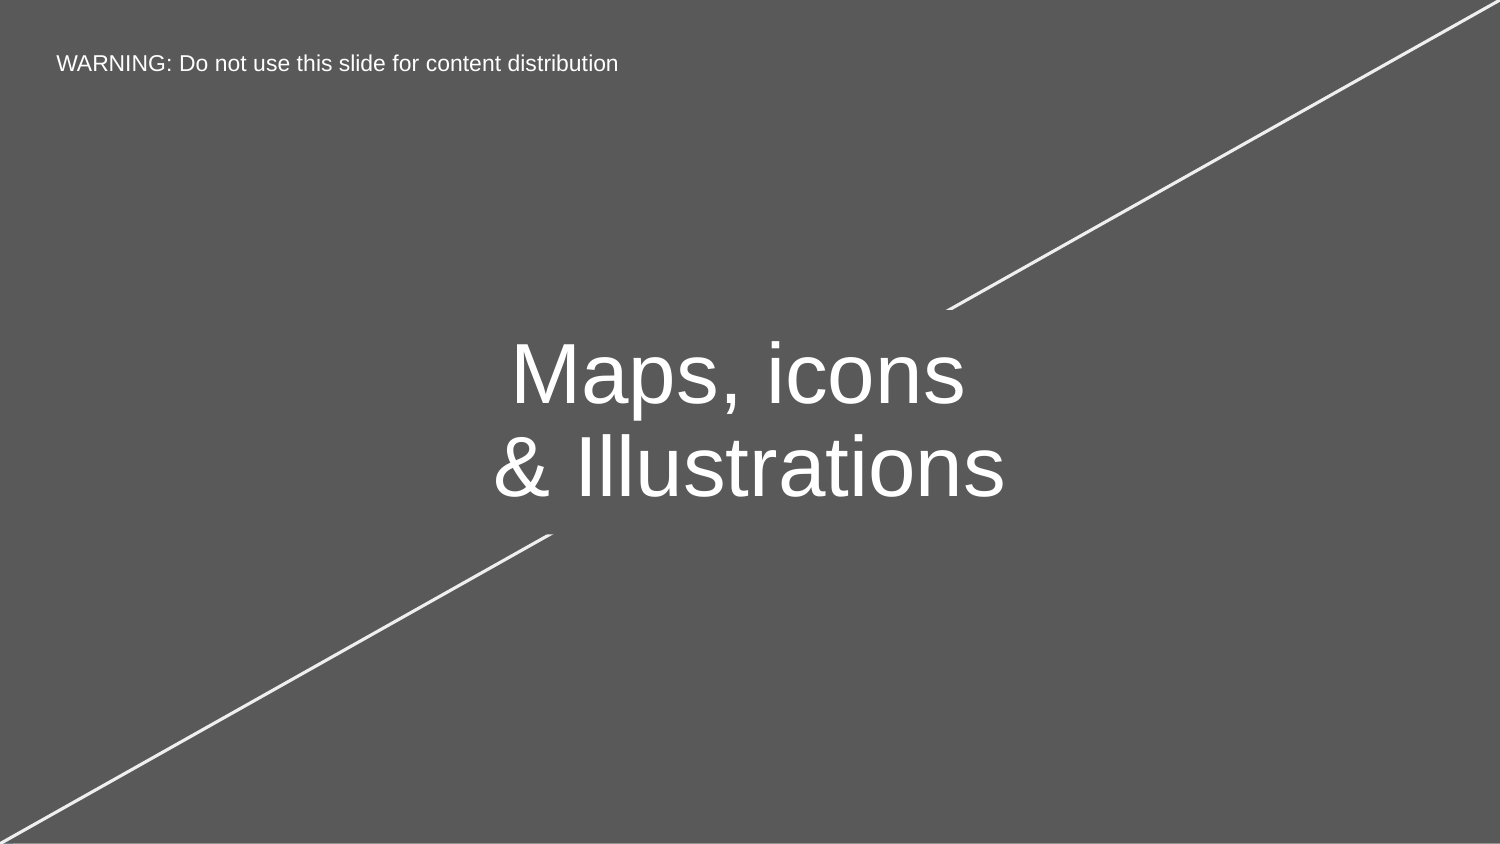

WARNING: Do not use this slide for content distribution
Maps, icons
& Illustrations